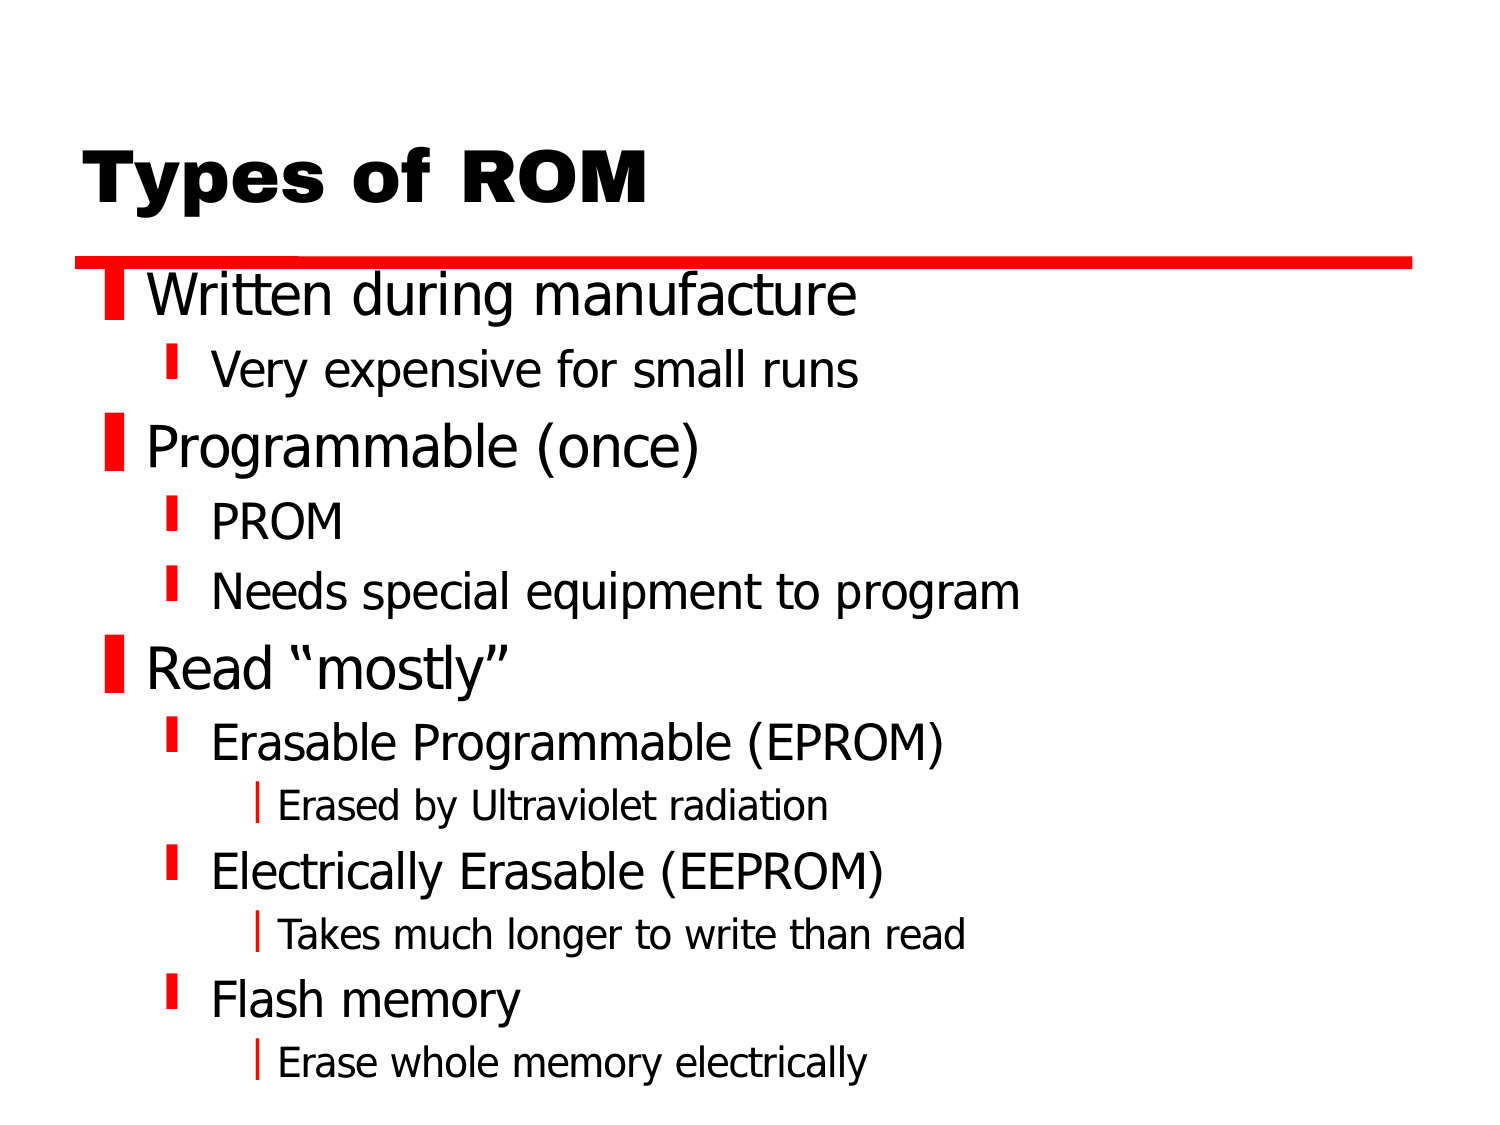

# Types of ROM
Written during manufacture
Very expensive for small runs
Programmable (once)
PROM
Needs special equipment to program
Read “mostly”
Erasable Programmable (EPROM)
Erased by Ultraviolet radiation
Electrically Erasable (EEPROM)
Takes much longer to write than read
Flash memory
Erase whole memory electrically